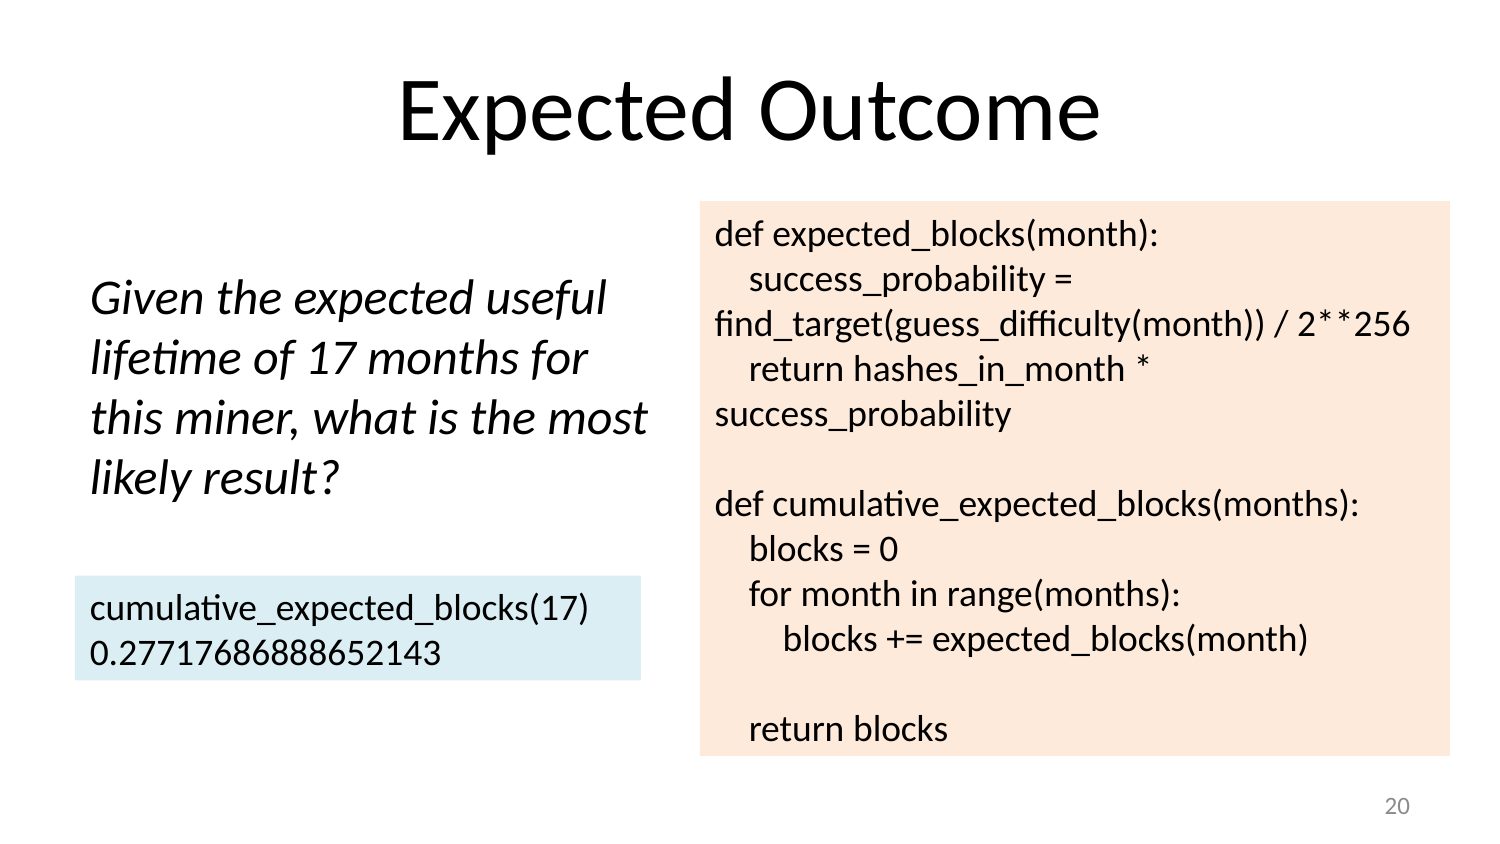

# Expected Outcome
def expected_blocks(month):
    success_probability = find_target(guess_difficulty(month)) / 2**256
    return hashes_in_month * success_probability

def cumulative_expected_blocks(months):
    blocks = 0
    for month in range(months):
        blocks += expected_blocks(month)

    return blocks
Given the expected useful lifetime of 17 months for this miner, what is the most likely result?
cumulative_expected_blocks(17)
0.27717686888652143
20